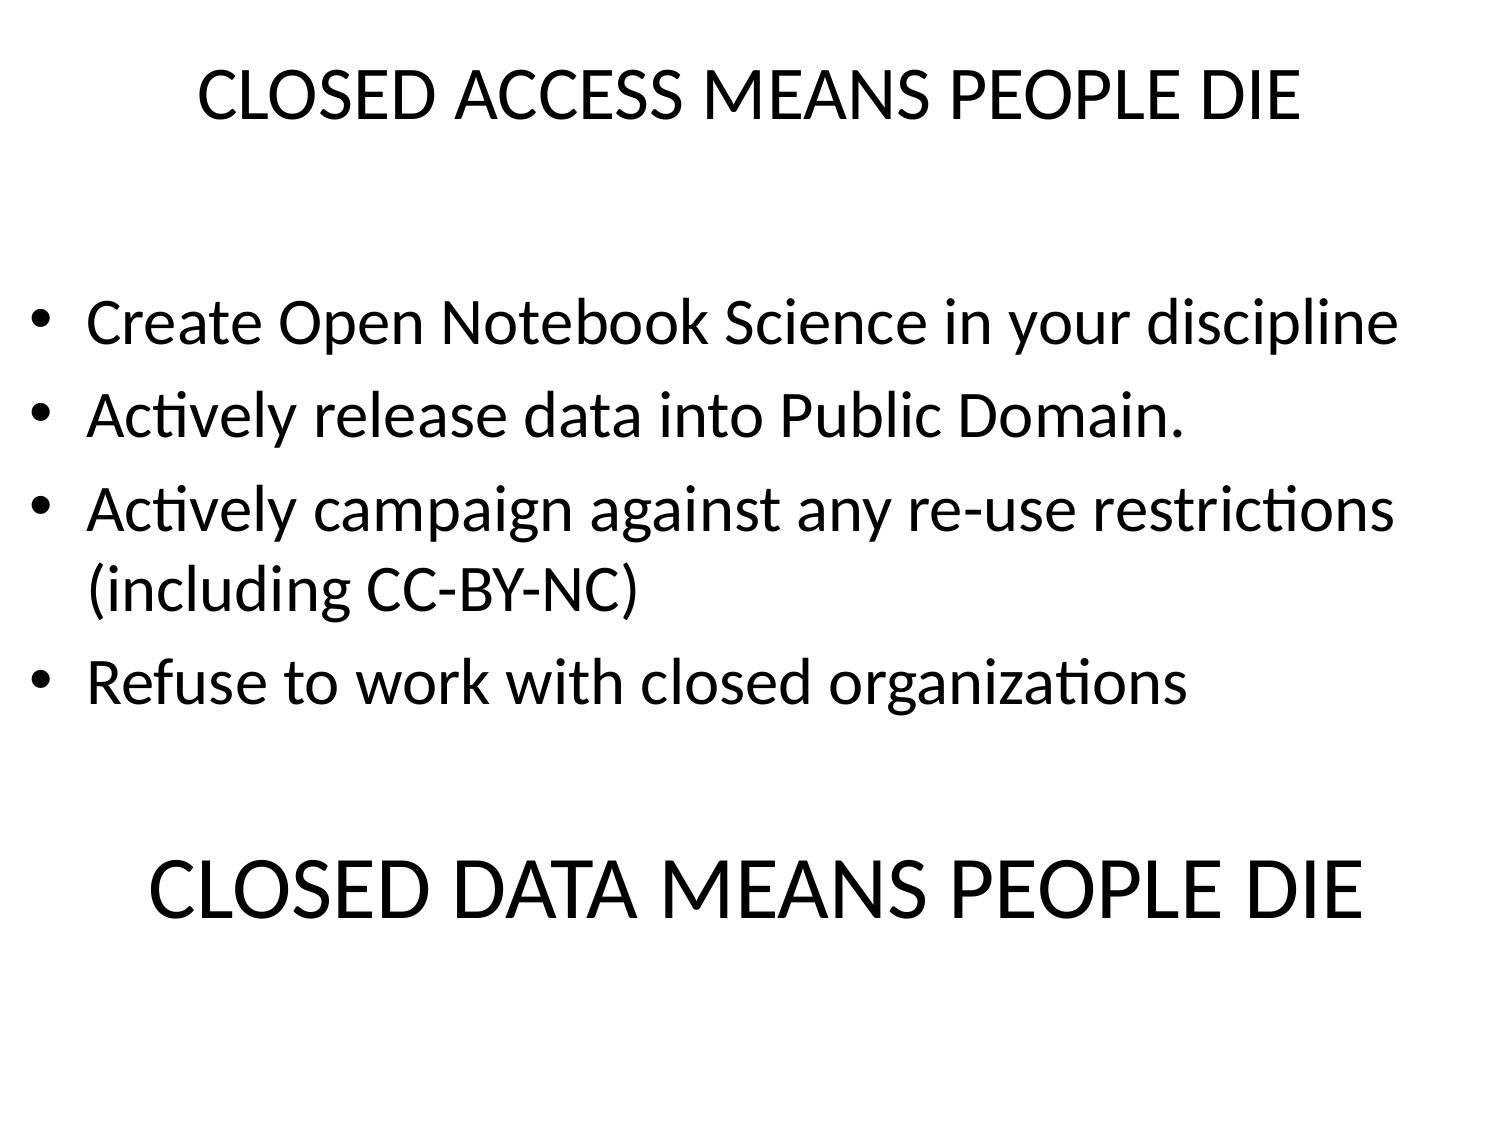

# CLOSED ACCESS MEANS PEOPLE DIE
Create Open Notebook Science in your discipline
Actively release data into Public Domain.
Actively campaign against any re-use restrictions (including CC-BY-NC)
Refuse to work with closed organizations

CLOSED DATA MEANS PEOPLE DIE